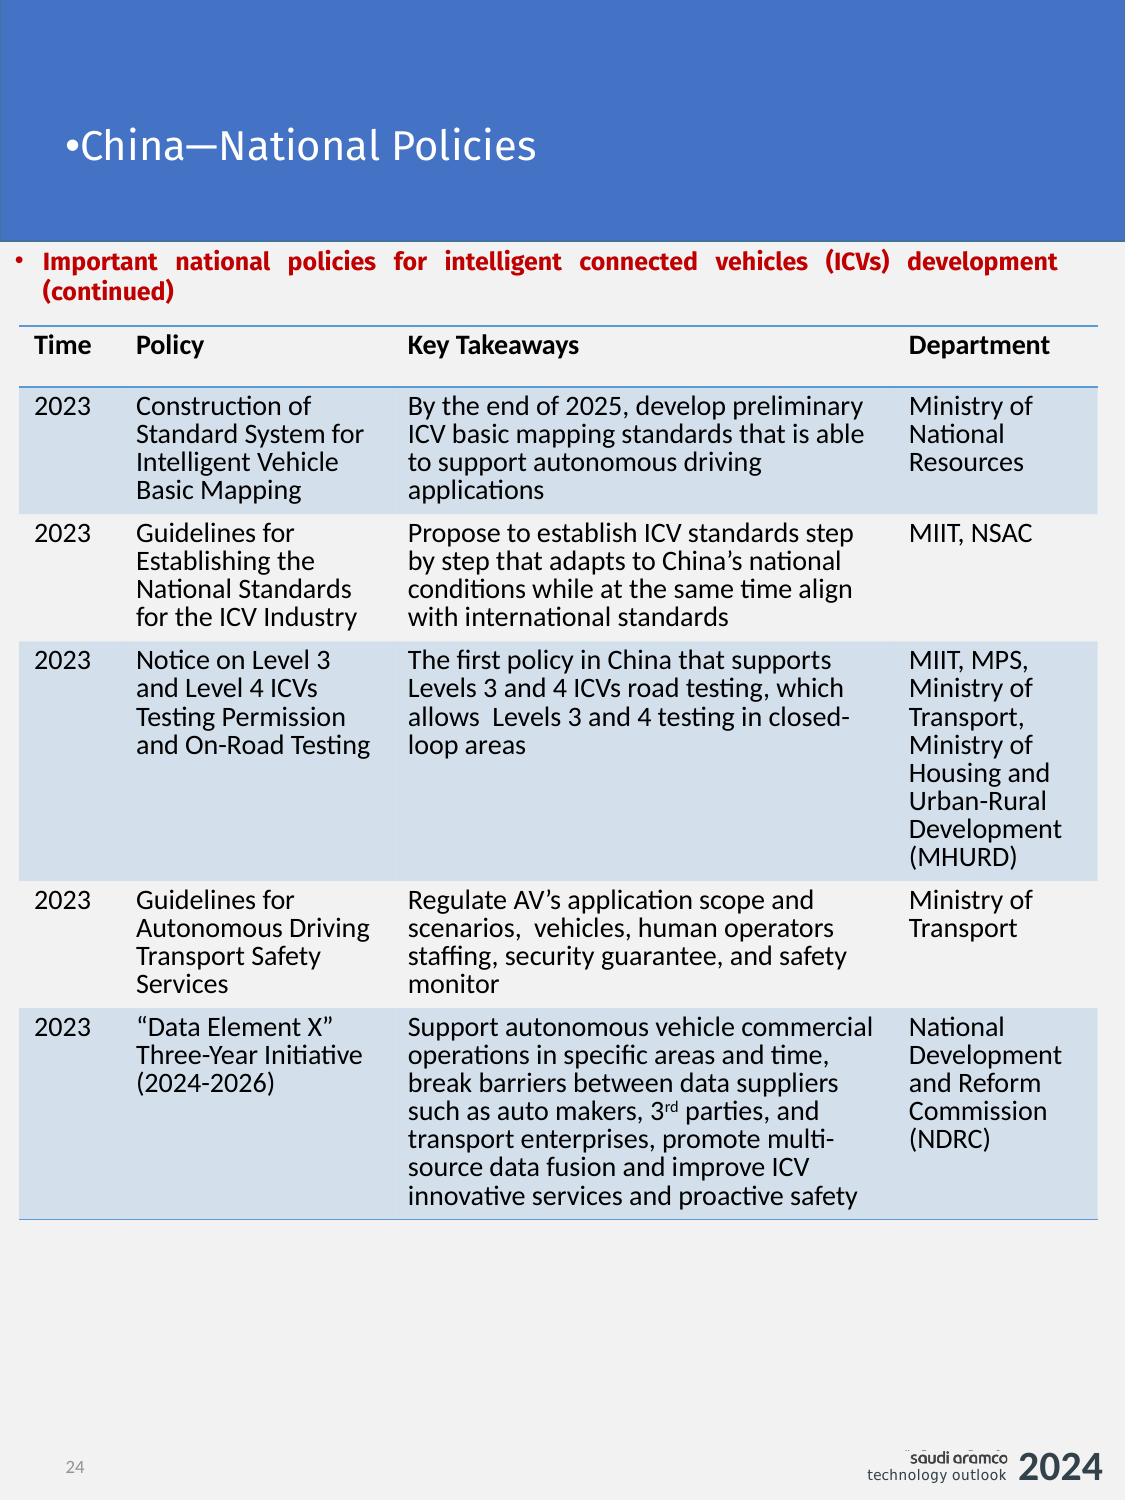

China—National Policies
Important national policies for intelligent connected vehicles (ICVs) development (continued)
| Time | Policy | Key Takeaways | Department |
| --- | --- | --- | --- |
| 2023 | Construction of Standard System for Intelligent Vehicle Basic Mapping | By the end of 2025, develop preliminary ICV basic mapping standards that is able to support autonomous driving applications | Ministry of National Resources |
| 2023 | Guidelines for Establishing the National Standards for the ICV Industry | Propose to establish ICV standards step by step that adapts to China’s national conditions while at the same time align with international standards | MIIT, NSAC |
| 2023 | Notice on Level 3 and Level 4 ICVs Testing Permission and On-Road Testing | The first policy in China that supports Levels 3 and 4 ICVs road testing, which allows Levels 3 and 4 testing in closed-loop areas | MIIT, MPS, Ministry of Transport, Ministry of Housing and Urban-Rural Development (MHURD) |
| 2023 | Guidelines for Autonomous Driving Transport Safety Services | Regulate AV’s application scope and scenarios, vehicles, human operators staffing, security guarantee, and safety monitor | Ministry of Transport |
| 2023 | “Data Element X” Three-Year Initiative (2024-2026) | Support autonomous vehicle commercial operations in specific areas and time, break barriers between data suppliers such as auto makers, 3rd parties, and transport enterprises, promote multi-source data fusion and improve ICV innovative services and proactive safety | National Development and Reform Commission (NDRC) |
24